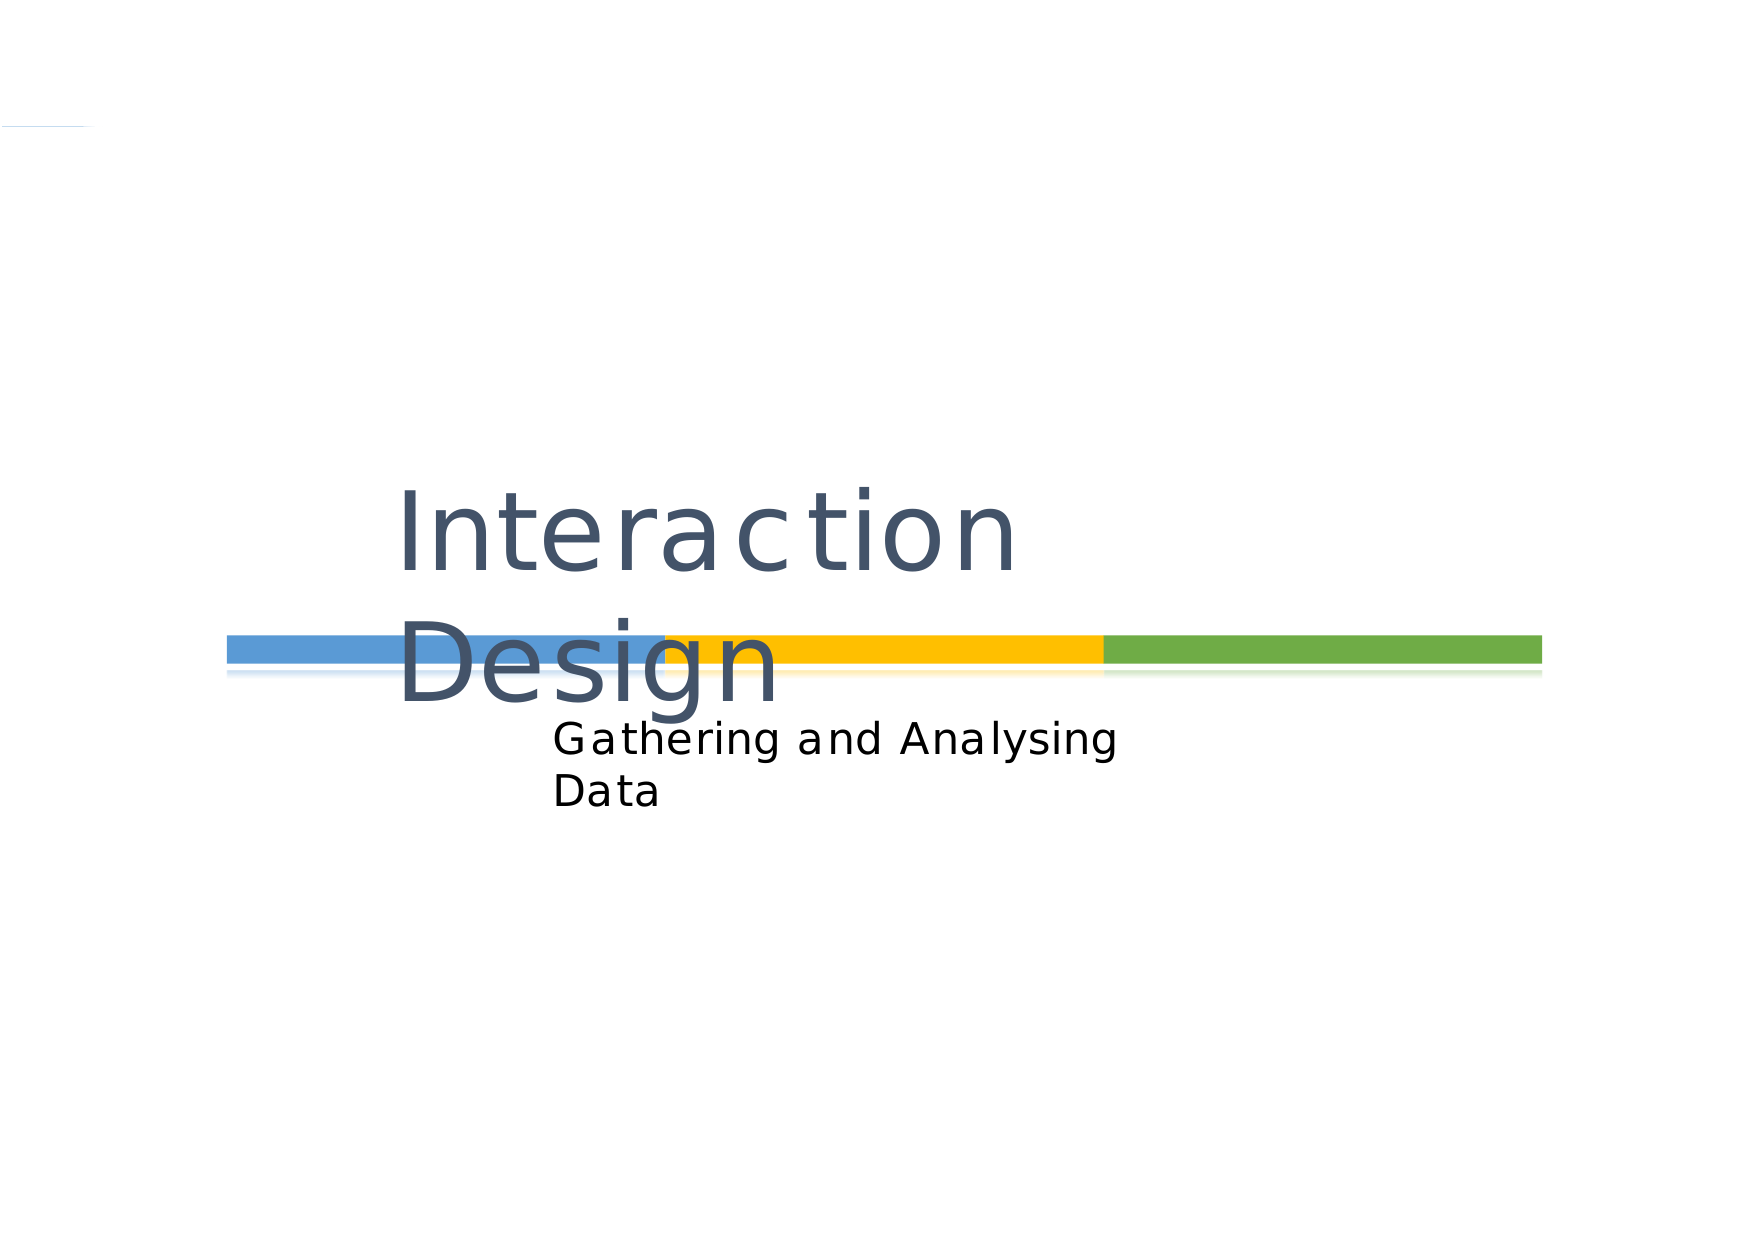

# Interaction Design
Gathering and Analysing Data